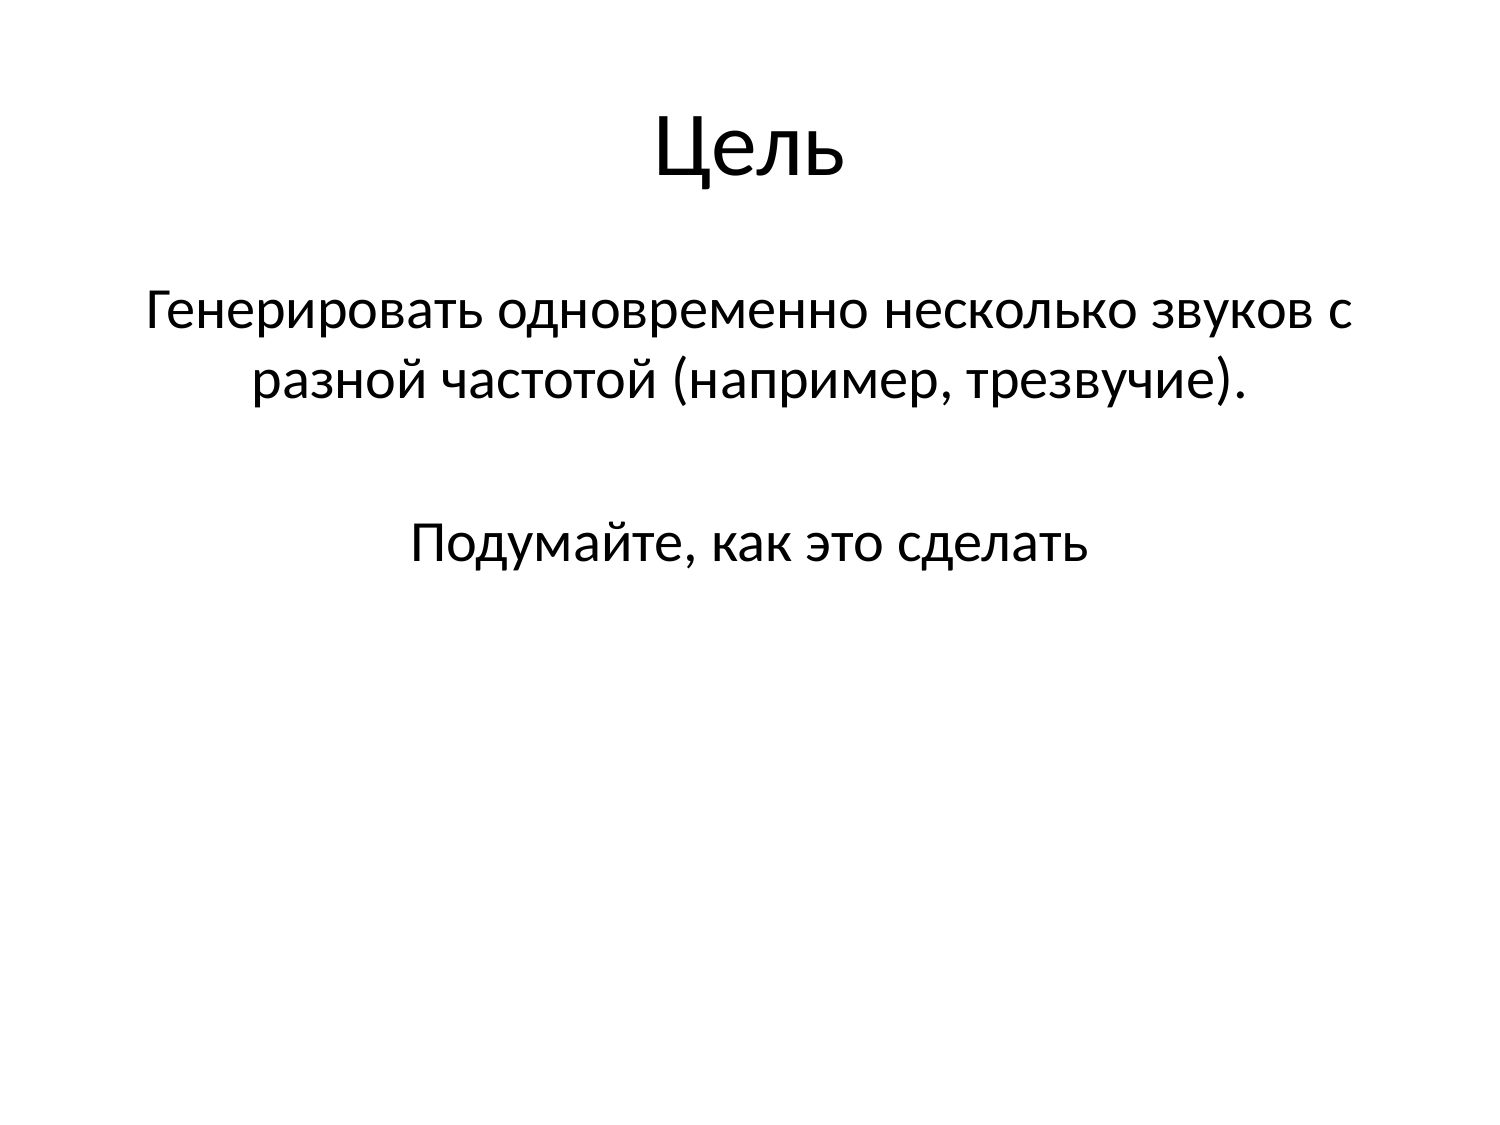

# Цель
Генерировать одновременно несколько звуков с разной частотой (например, трезвучие).

Подумайте, как это сделать